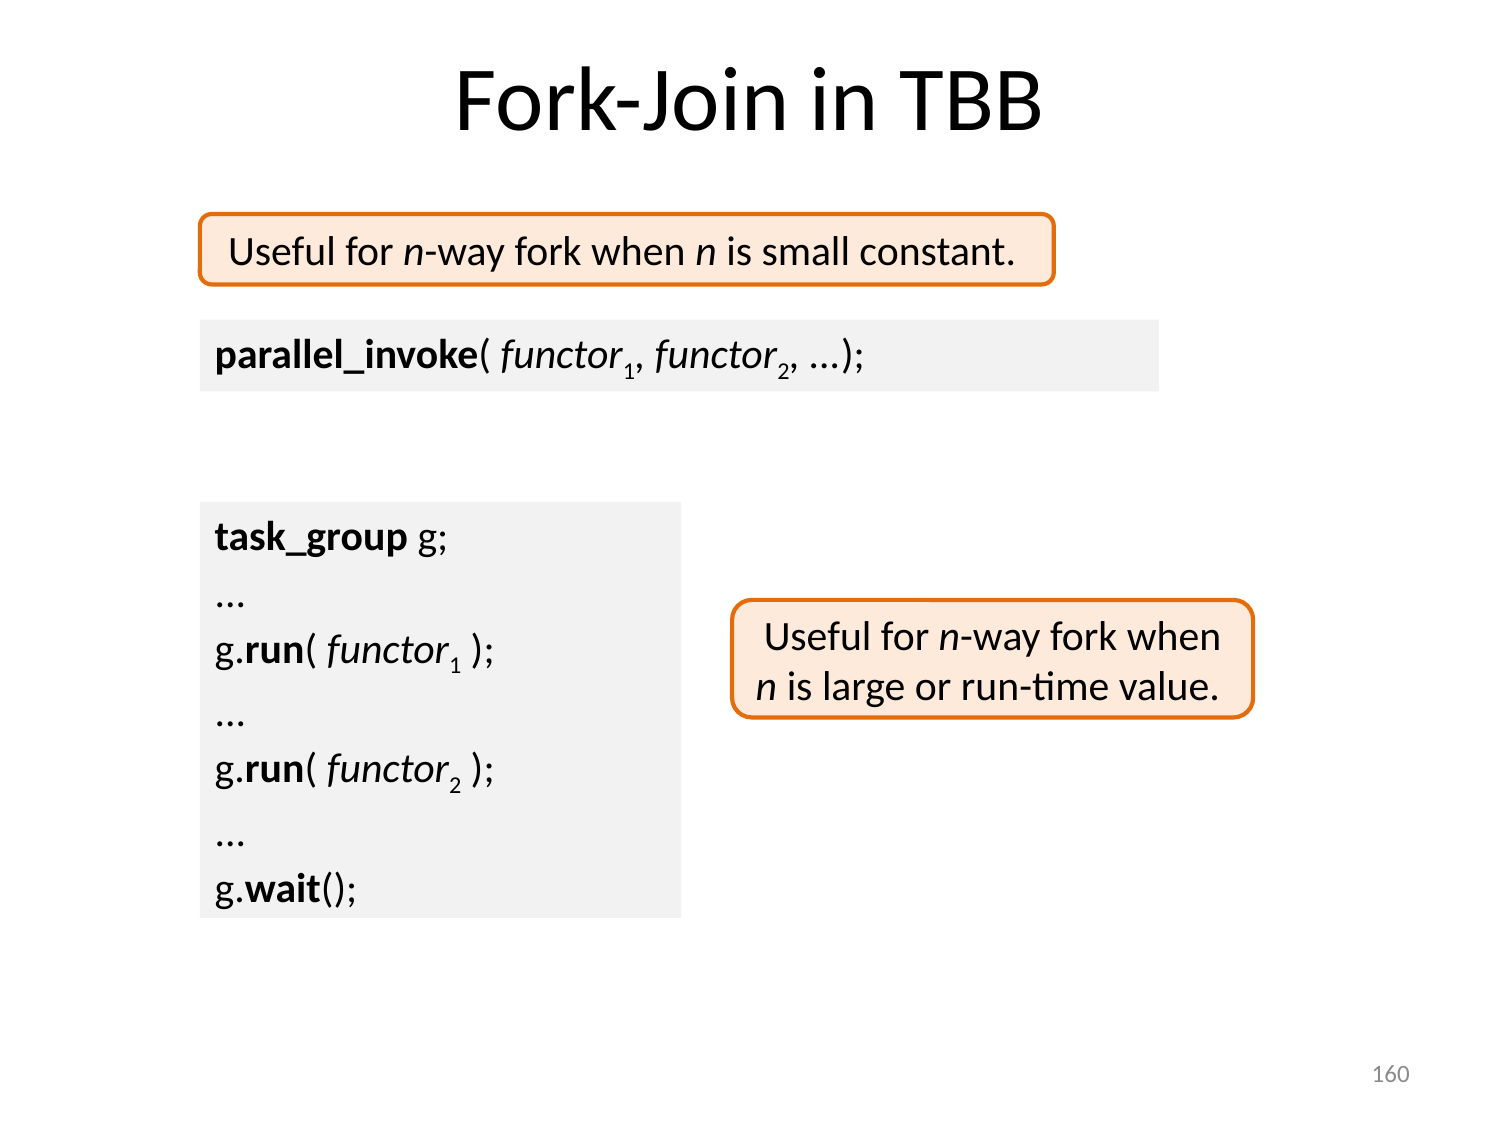

# Fork-Join in TBB
Useful for n-way fork when n is small constant.
parallel_invoke( functor1, functor2, ...);
task_group g;
...
g.run( functor1 );
...
g.run( functor2 );
...
g.wait();
Useful for n-way fork when n is large or run-time value.
160